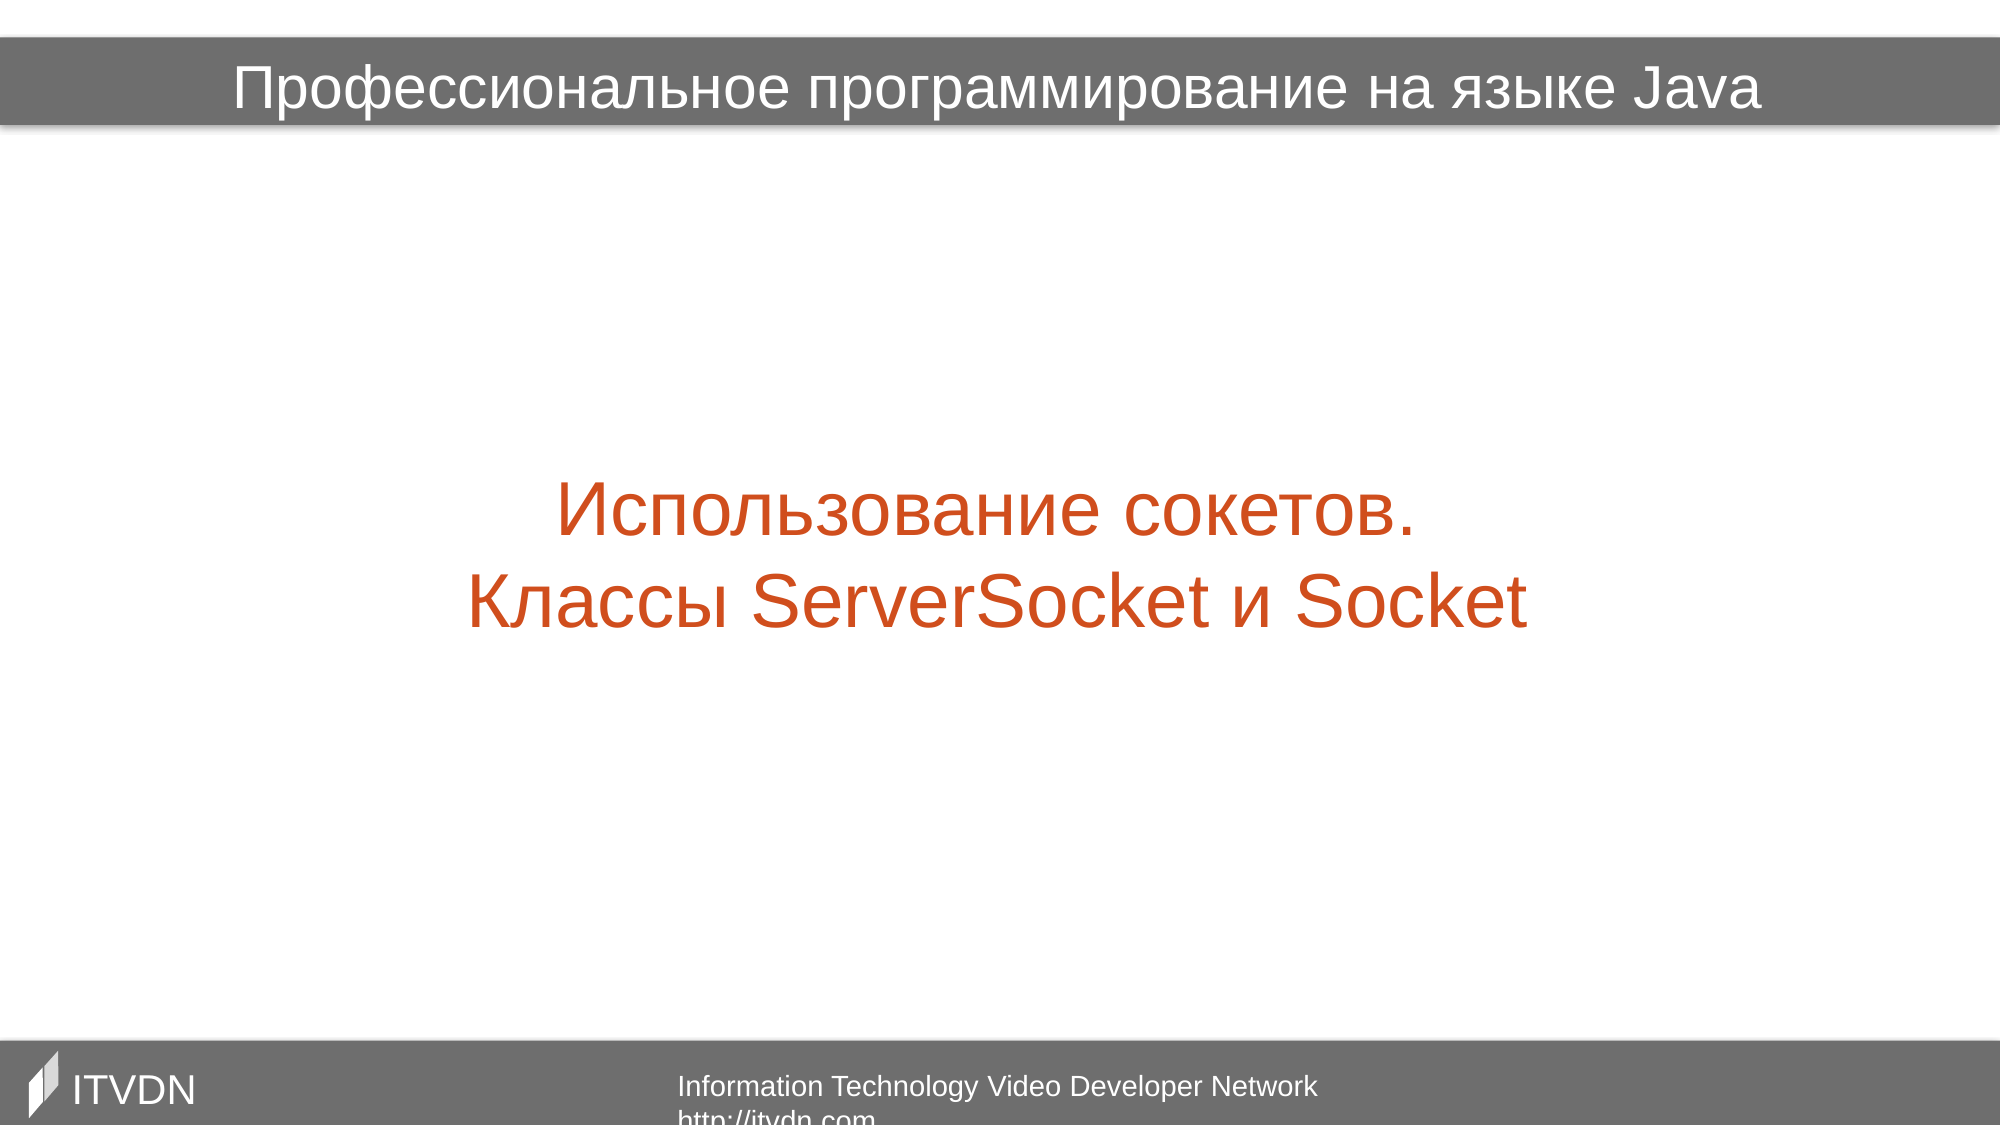

Профессиональное программирование на языке Java
Использование сокетов.
Классы ServerSocket и Socket

ITVDN
Information Technology Video Developer Network                                                       http://itvdn.com